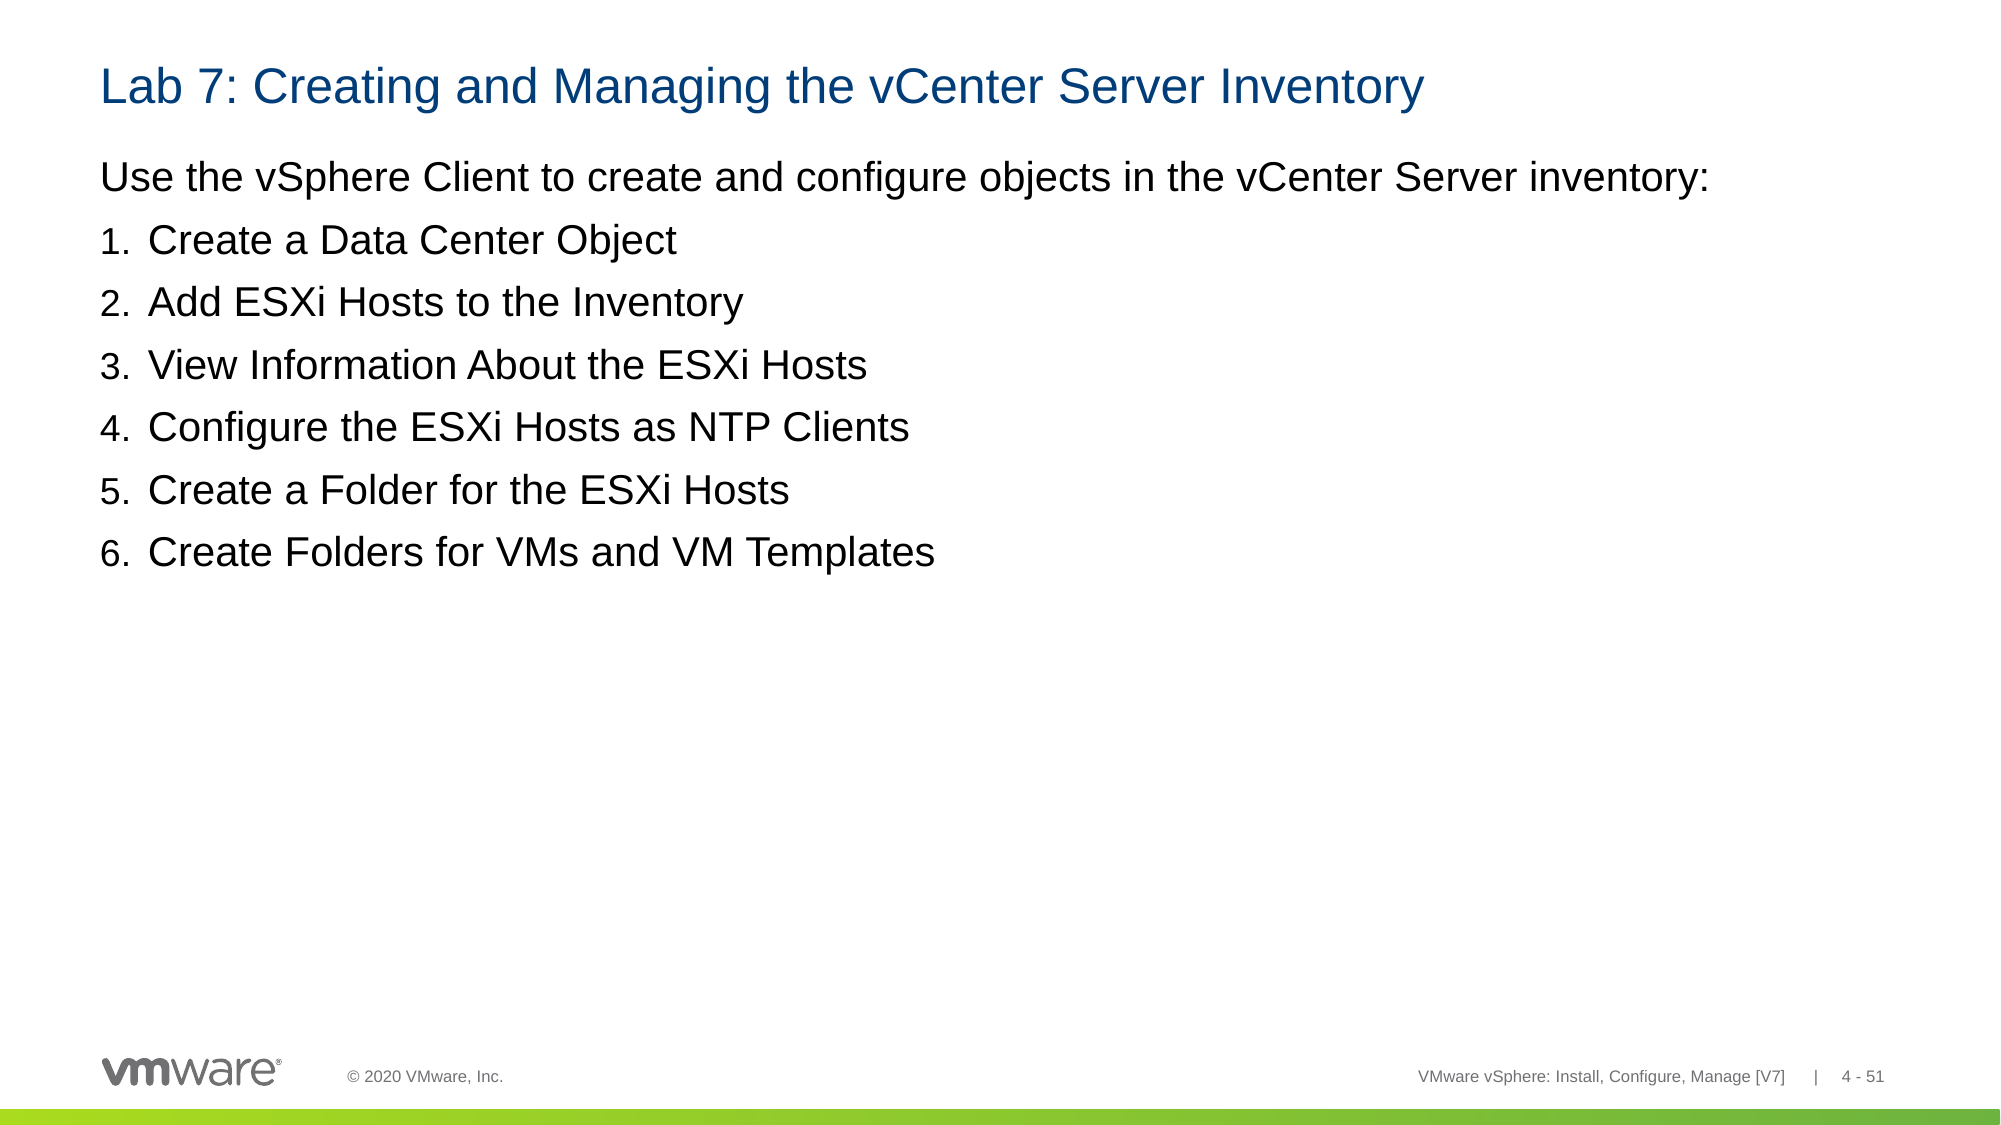

# Lab 7: Creating and Managing the vCenter Server Inventory
Use the vSphere Client to create and configure objects in the vCenter Server inventory:
Create a Data Center Object
Add ESXi Hosts to the Inventory
View Information About the ESXi Hosts
Configure the ESXi Hosts as NTP Clients
Create a Folder for the ESXi Hosts
Create Folders for VMs and VM Templates
VMware vSphere: Install, Configure, Manage [V7]      |     4 - 51